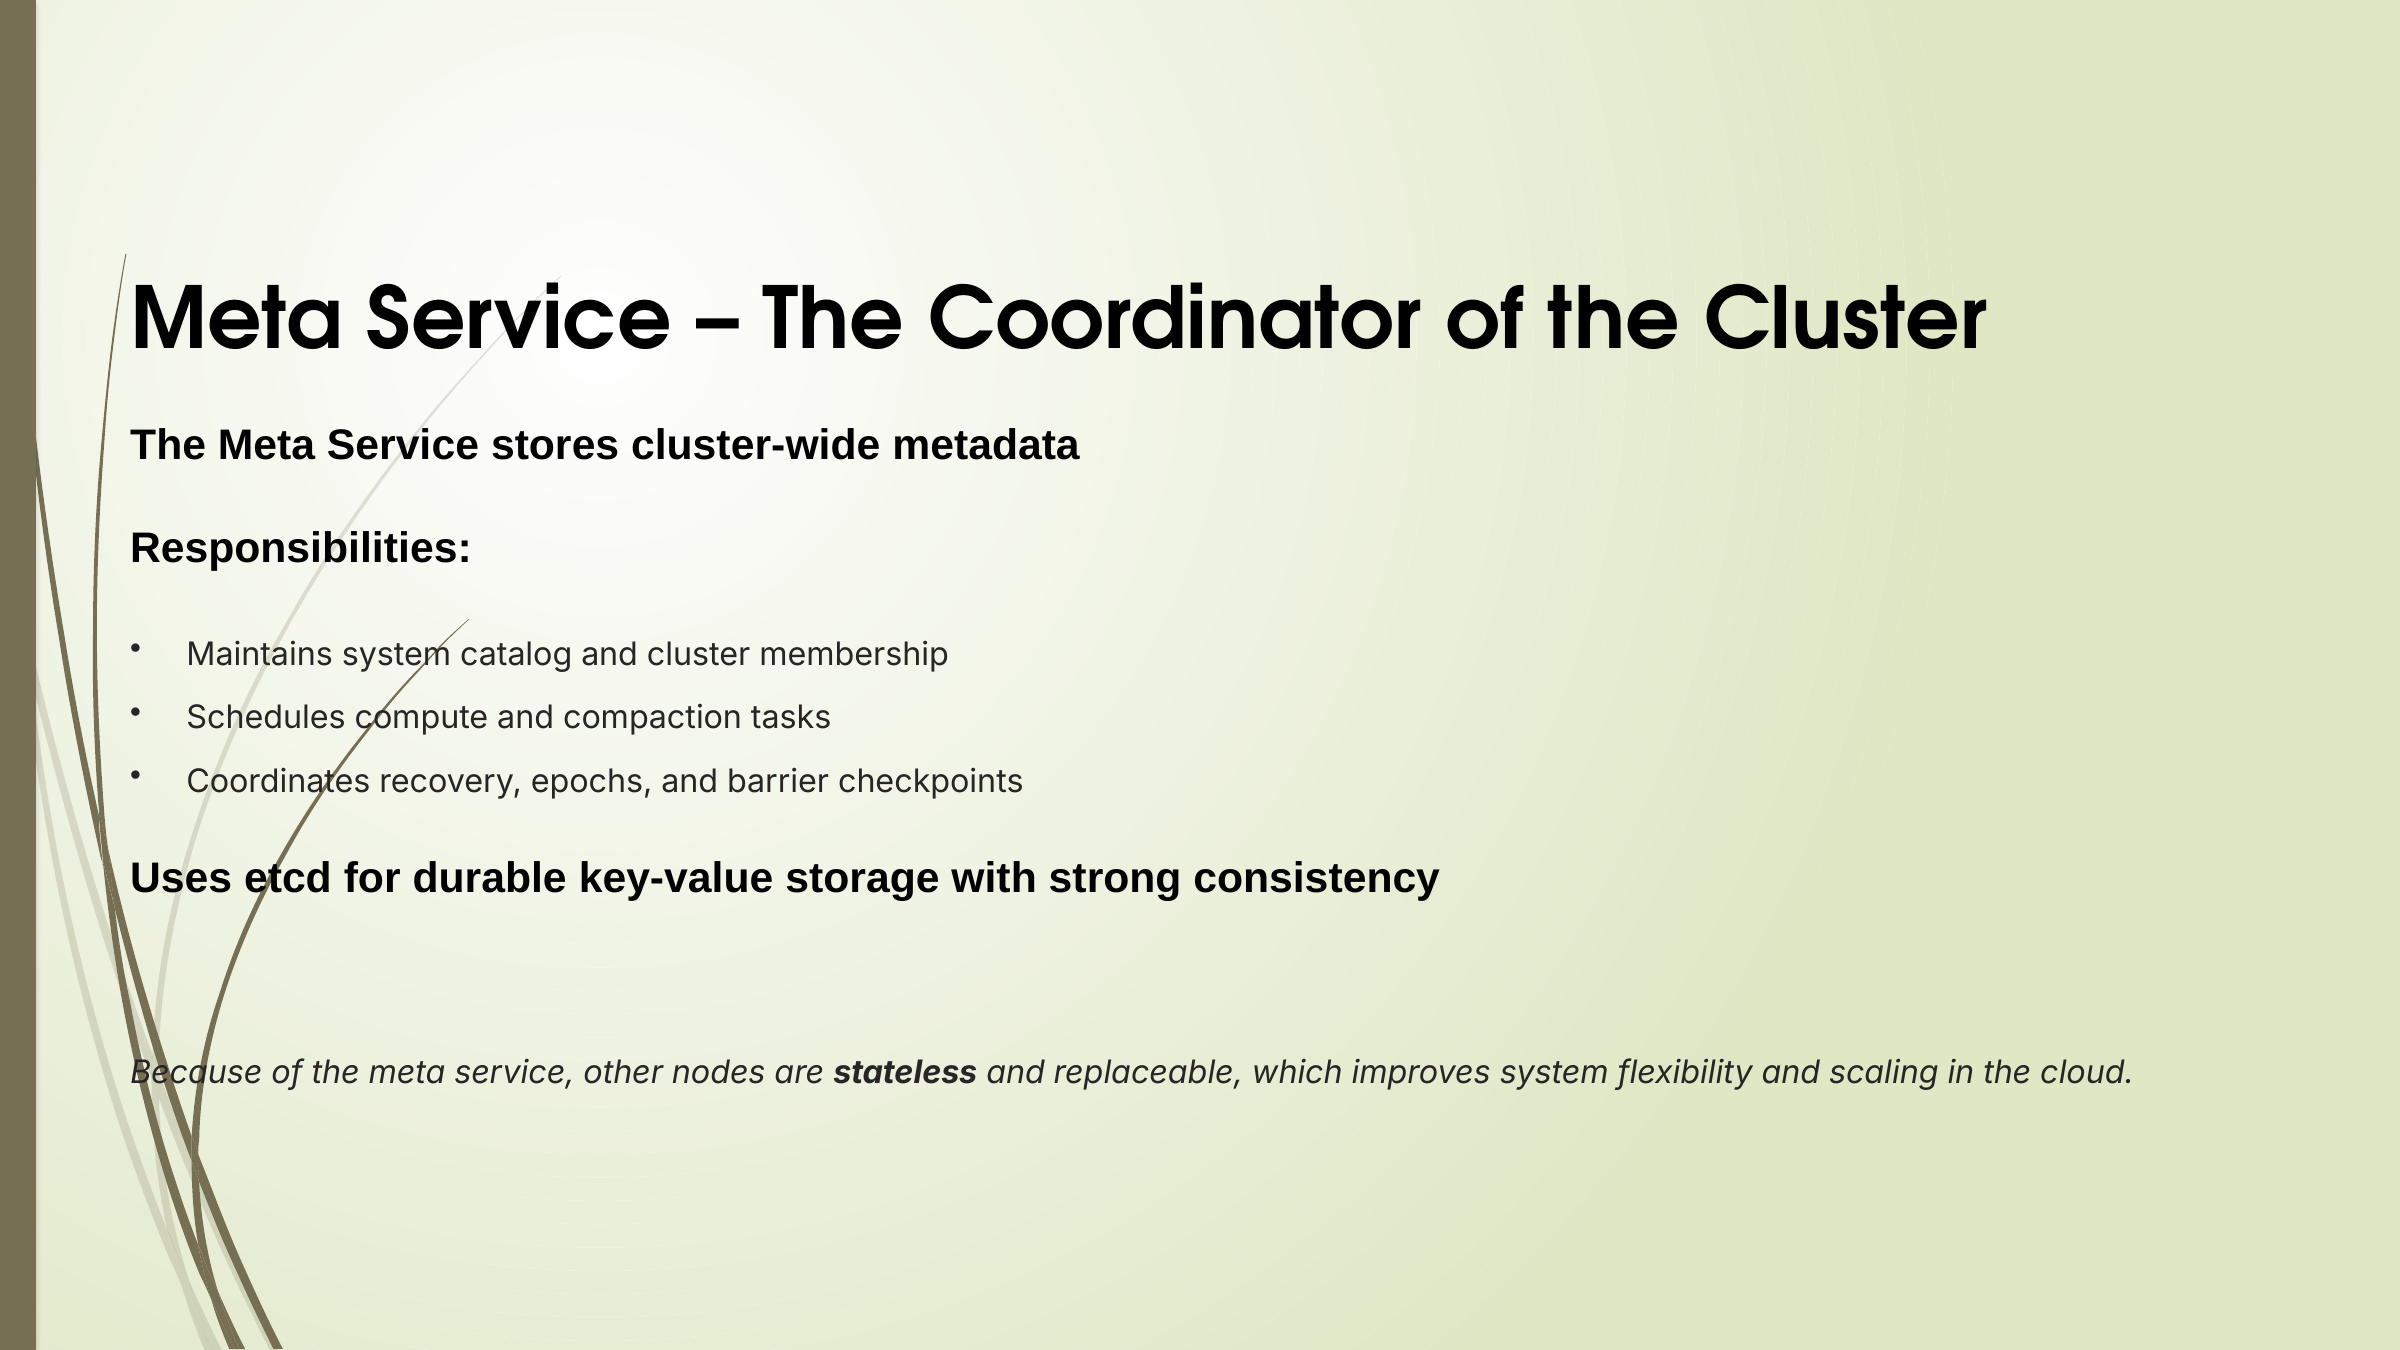

Meta Service – The Coordinator of the Cluster
The Meta Service stores cluster-wide metadata
Responsibilities:
Maintains system catalog and cluster membership
Schedules compute and compaction tasks
Coordinates recovery, epochs, and barrier checkpoints
Uses etcd for durable key-value storage with strong consistency

Because of the meta service, other nodes are stateless and replaceable, which improves system flexibility and scaling in the cloud.